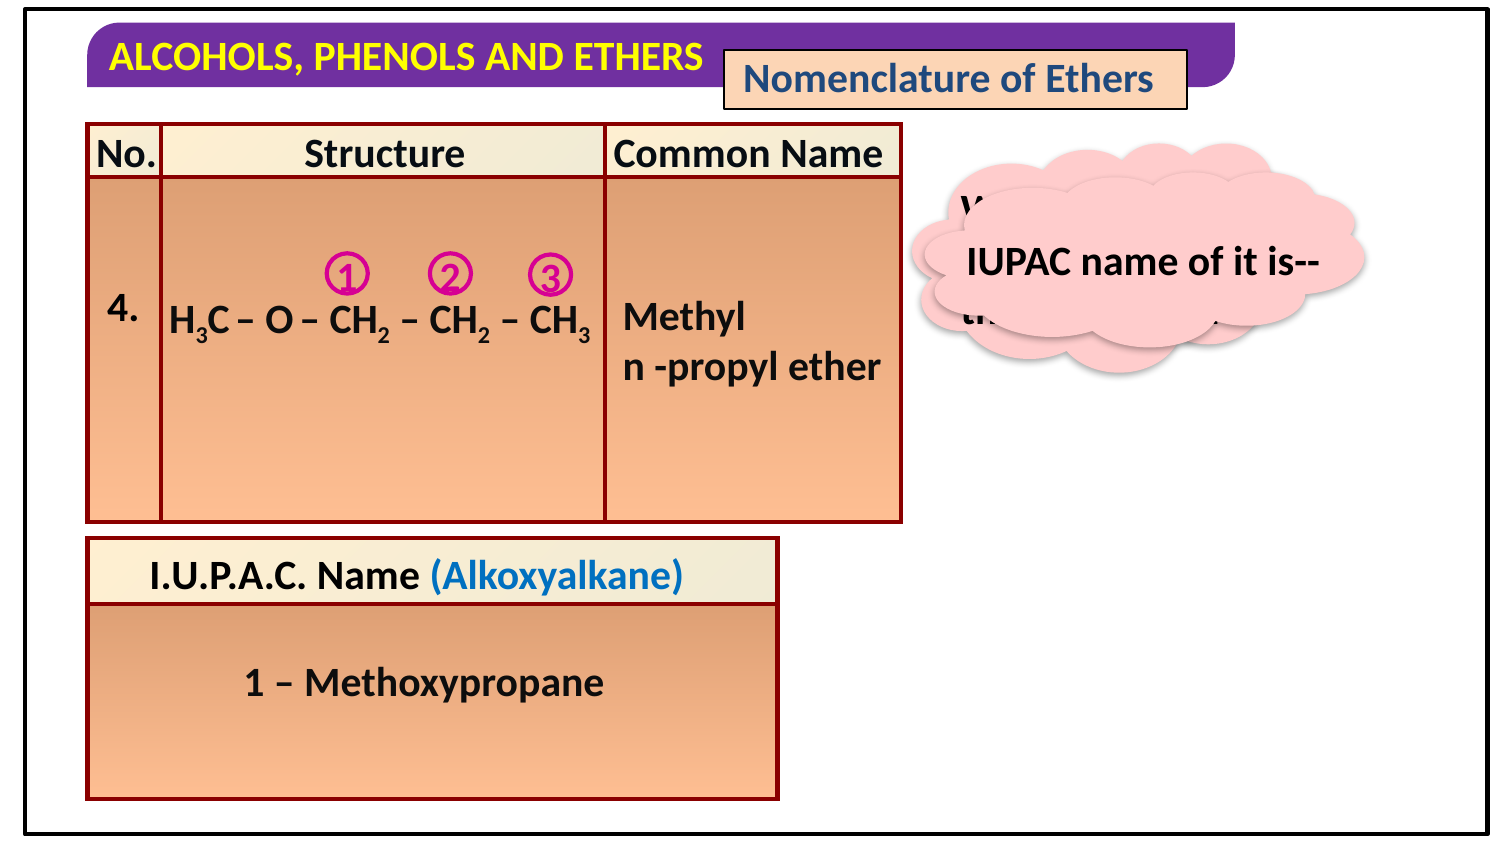

Nomenclature of Ethers

No.
Structure
Common Name
|  |  |  |
| --- | --- | --- |
|  |  |  |

What is the common name of this compound ?

IUPAC name of it is--
1

2

3

4.
Methyl
n -propyl ether
H3C – O – CH2 – CH2 – CH3
|  |
| --- |
|  |
I.U.P.A.C. Name (Alkoxyalkane)
1 – Methoxypropane